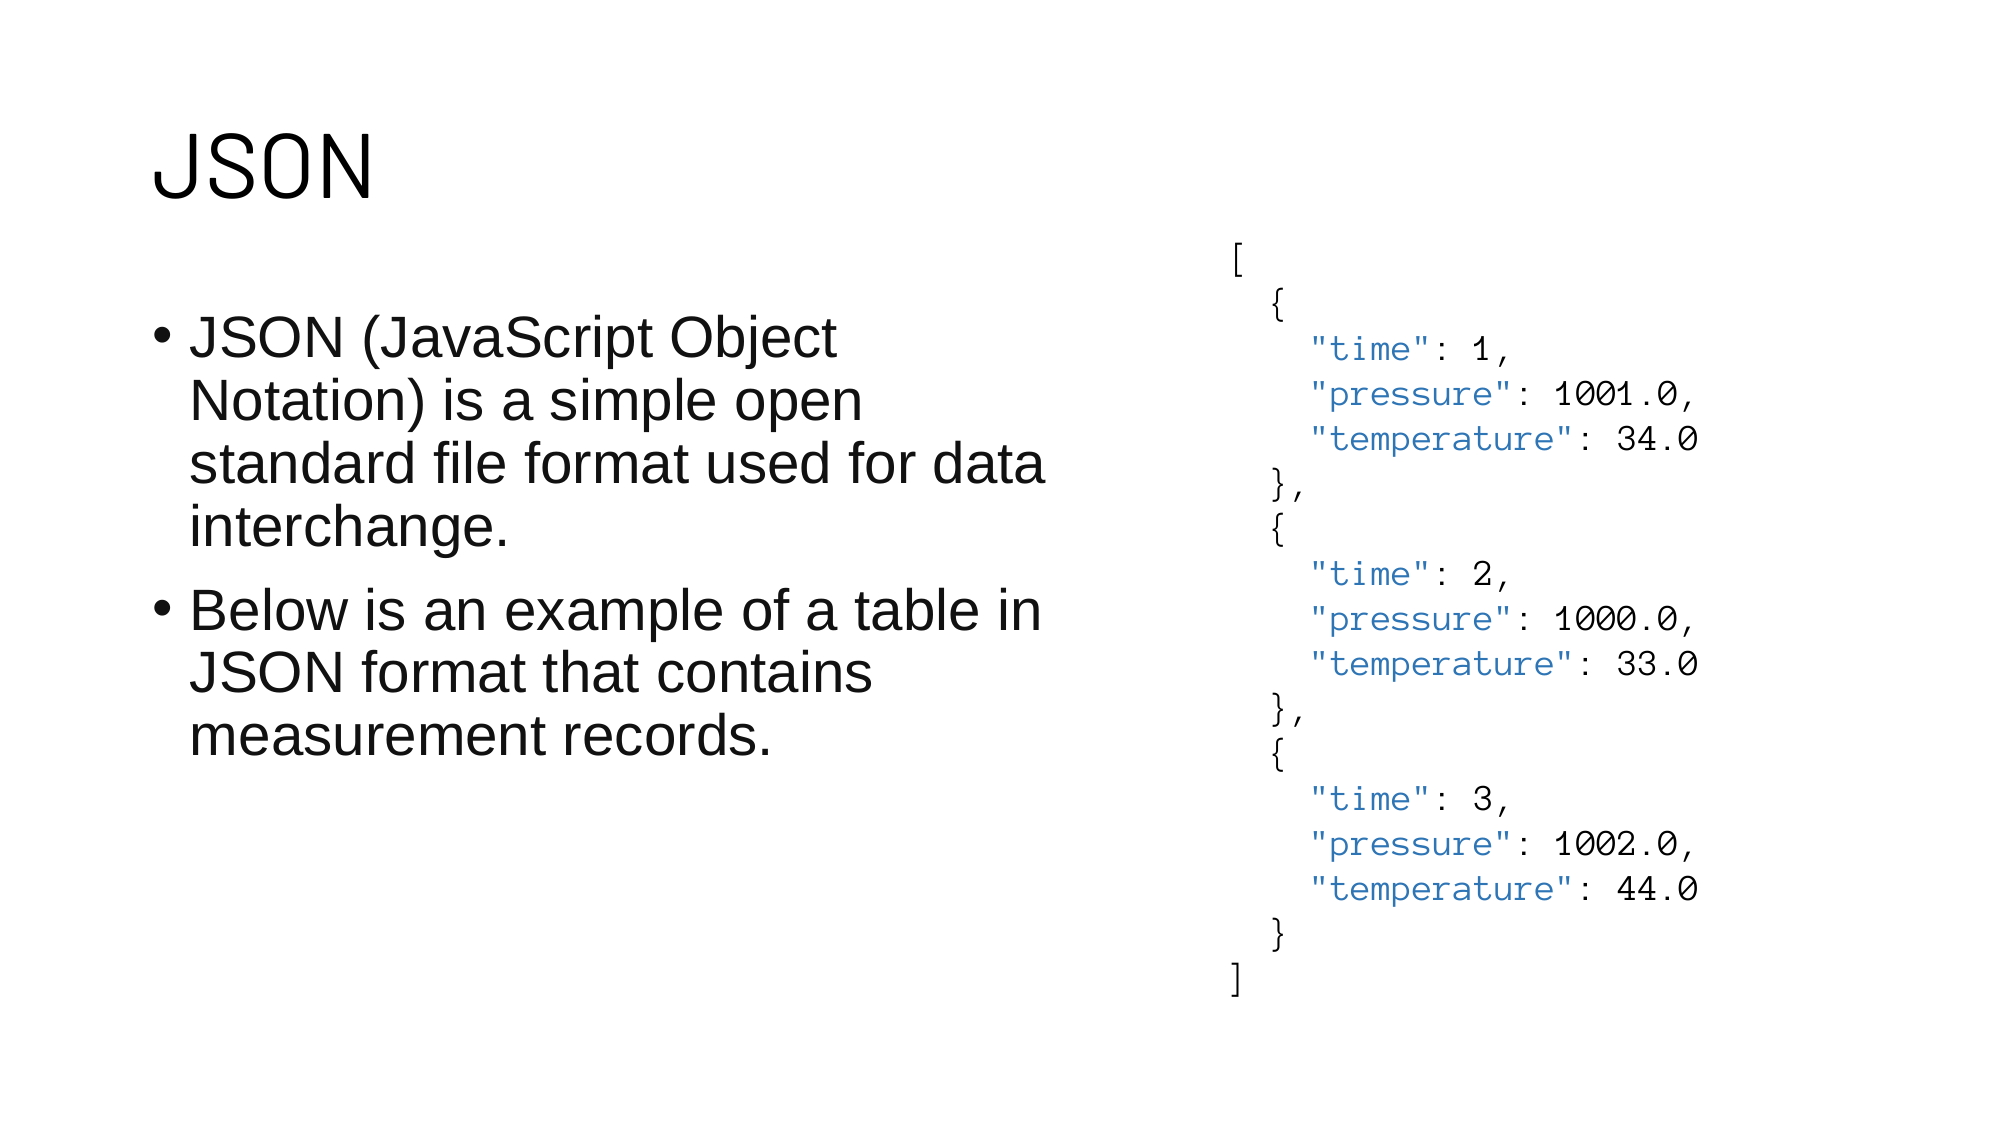

# JSON
[
  {
    "time": 1,
    "pressure": 1001.0,
    "temperature": 34.0
  },
  {
    "time": 2,
    "pressure": 1000.0,
    "temperature": 33.0
  },
  {
    "time": 3,
    "pressure": 1002.0,
    "temperature": 44.0
  }
]
JSON (JavaScript Object Notation) is a simple open standard file format used for data interchange.
Below is an example of a table in JSON format that contains measurement records.